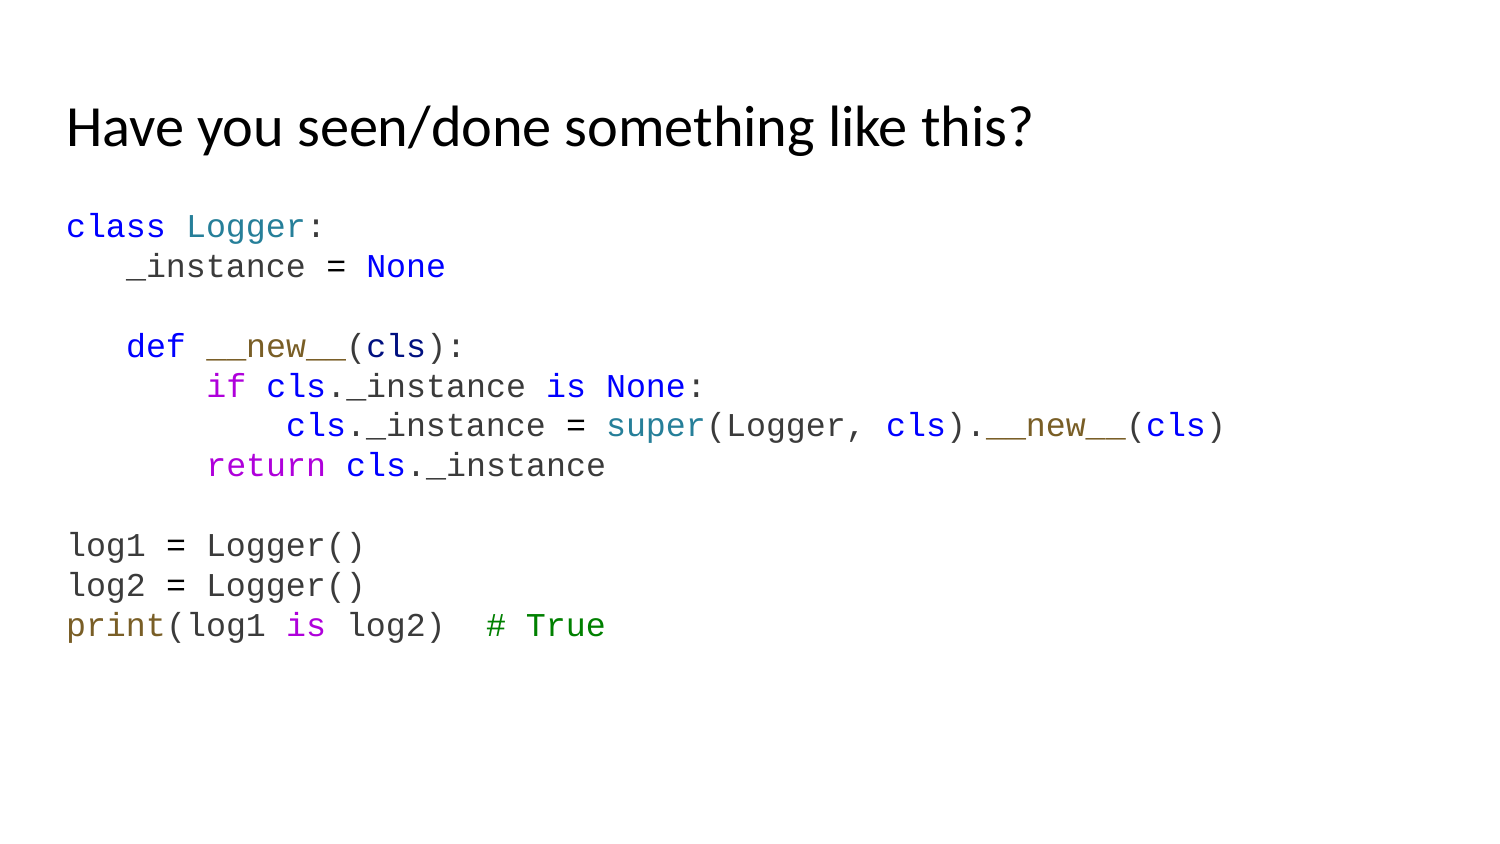

# Have you seen/done something like this?
class Logger:
   _instance = None

   def __new__(cls):
       if cls._instance is None:
           cls._instance = super(Logger, cls).__new__(cls)
       return cls._instance

log1 = Logger()
log2 = Logger()
print(log1 is log2)  # True